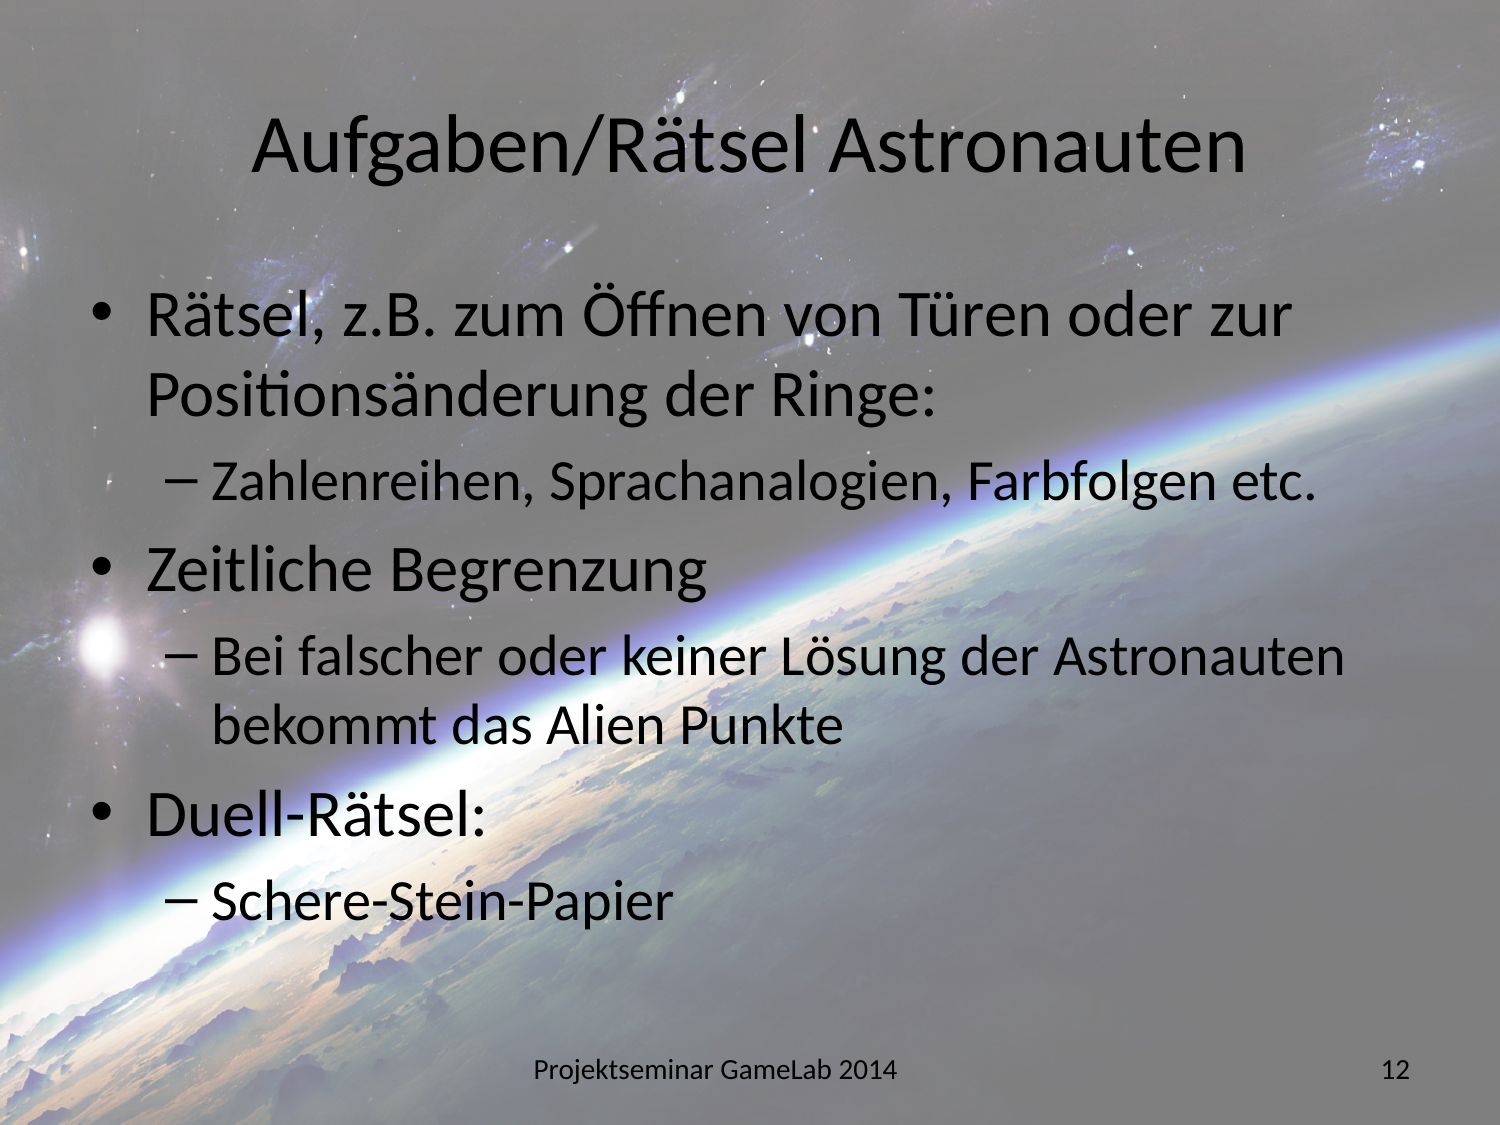

# Aufgaben/Rätsel Astronauten
Rätsel, z.B. zum Öffnen von Türen oder zur Positionsänderung der Ringe:
Zahlenreihen, Sprachanalogien, Farbfolgen etc.
Zeitliche Begrenzung
Bei falscher oder keiner Lösung der Astronauten bekommt das Alien Punkte
Duell-Rätsel:
Schere-Stein-Papier

Projektseminar GameLab 2014
12